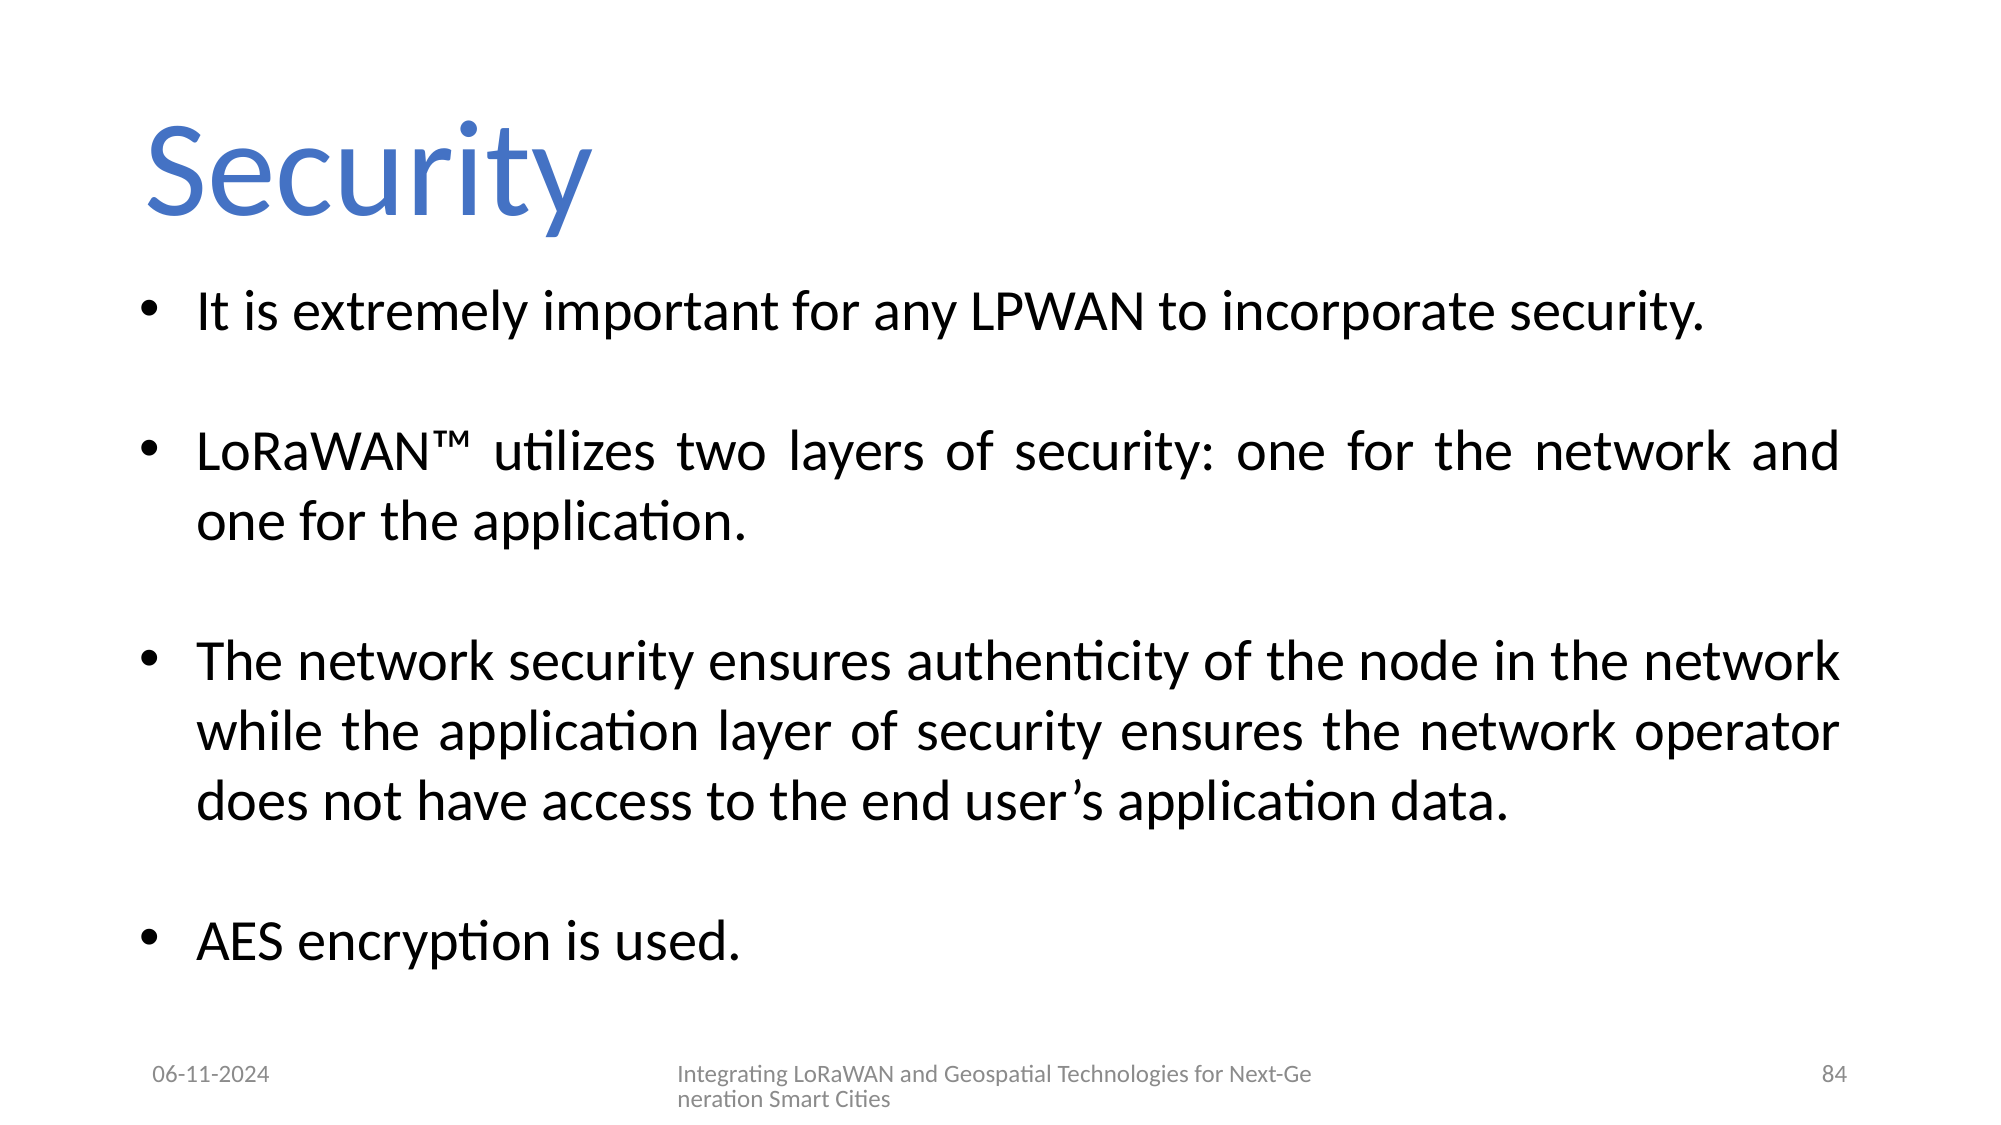

# Security
It is extremely important for any LPWAN to incorporate security.

LoRaWAN™ utilizes two layers of security: one for the network and one for the application.

The network security ensures authenticity of the node in the network while the application layer of security ensures the network operator does not have access to the end user’s application data.

AES encryption is used.
06-11-2024
Integrating LoRaWAN and Geospatial Technologies for Next-Generation Smart Cities
84